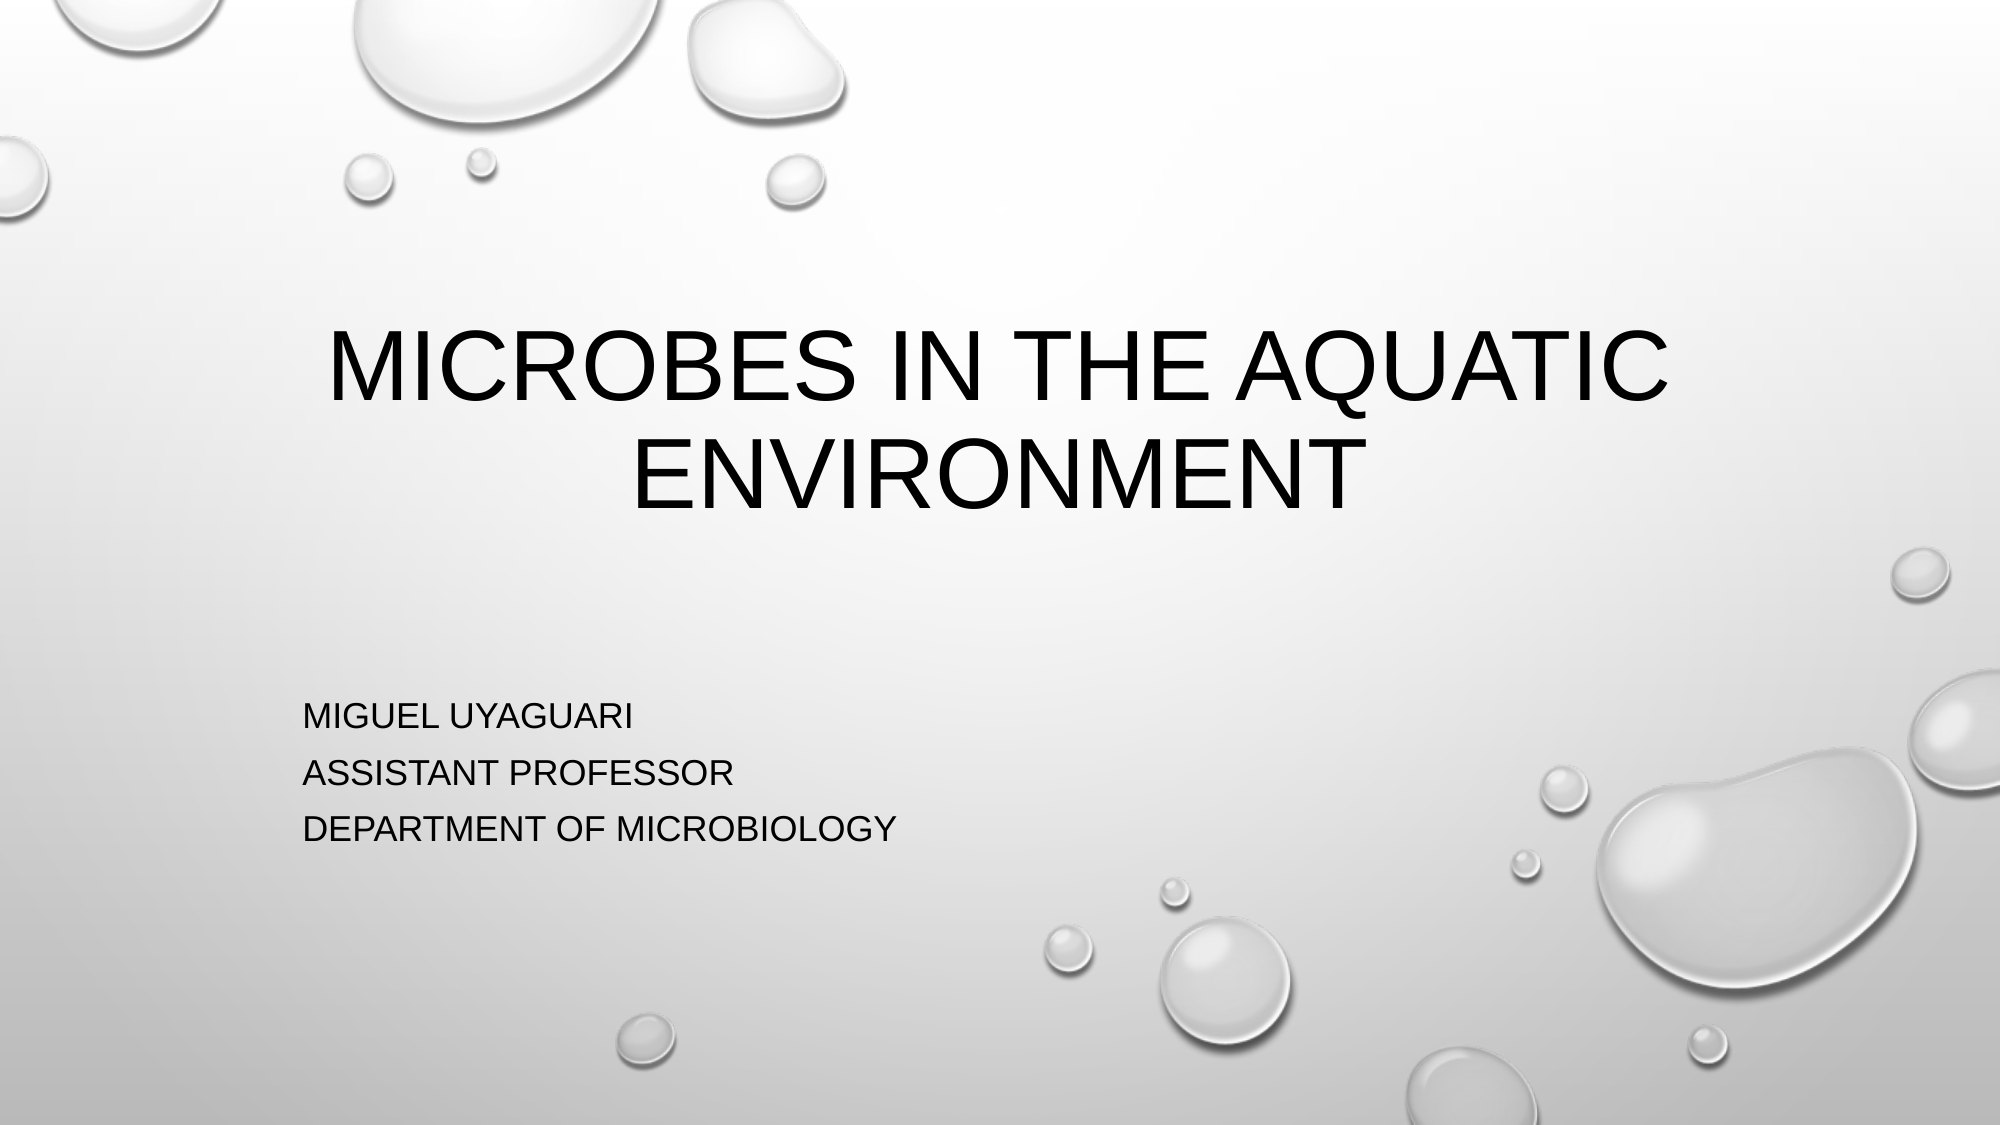

# MICROBES in THE AQUATIC ENVIRONMENT

Miguel Uyaguari
Assistant Professor
Department of Microbiology